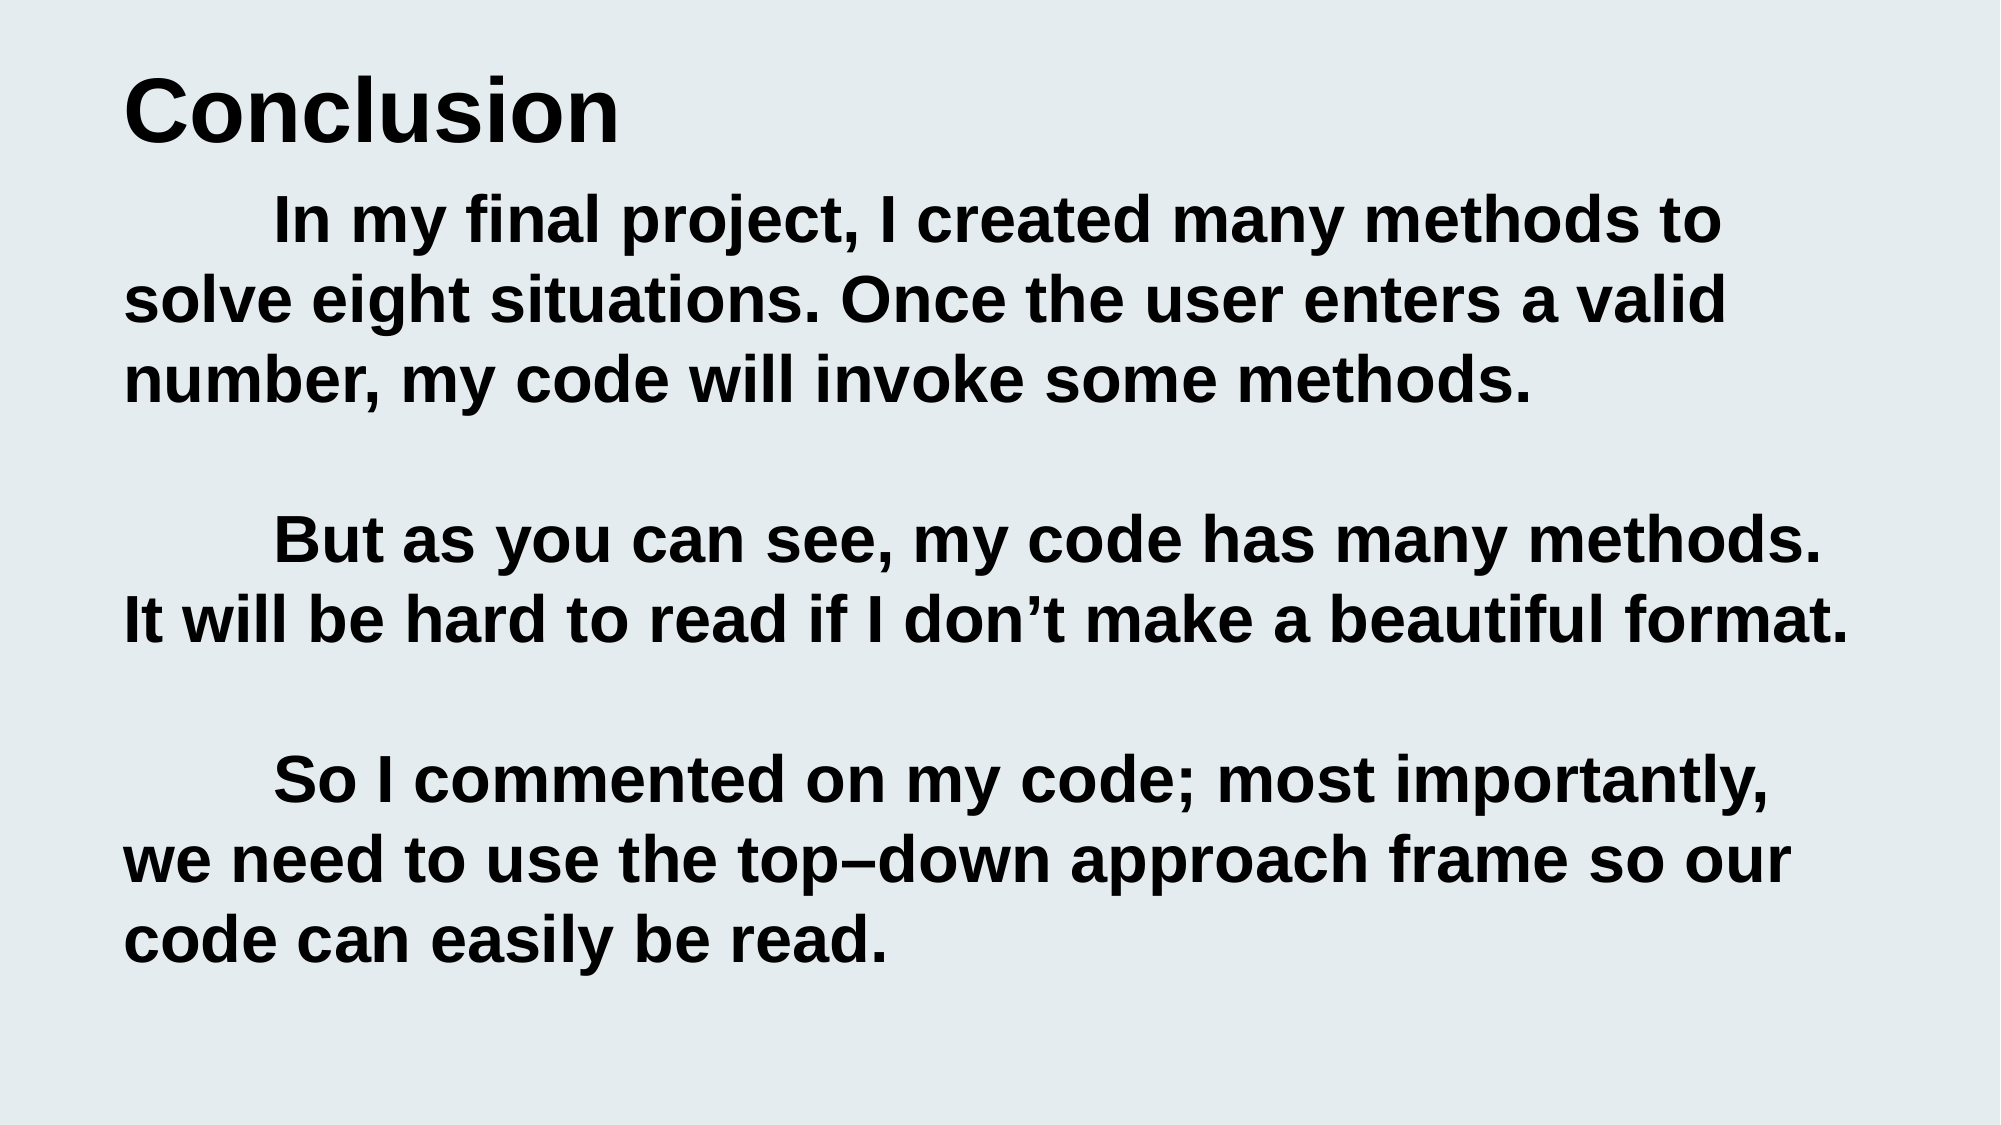

# Conclusion
	In my final project, I created many methods to solve eight situations. Once the user enters a valid number, my code will invoke some methods.

	But as you can see, my code has many methods. It will be hard to read if I don’t make a beautiful format.
	So I commented on my code; most importantly, we need to use the top–down approach frame so our code can easily be read.